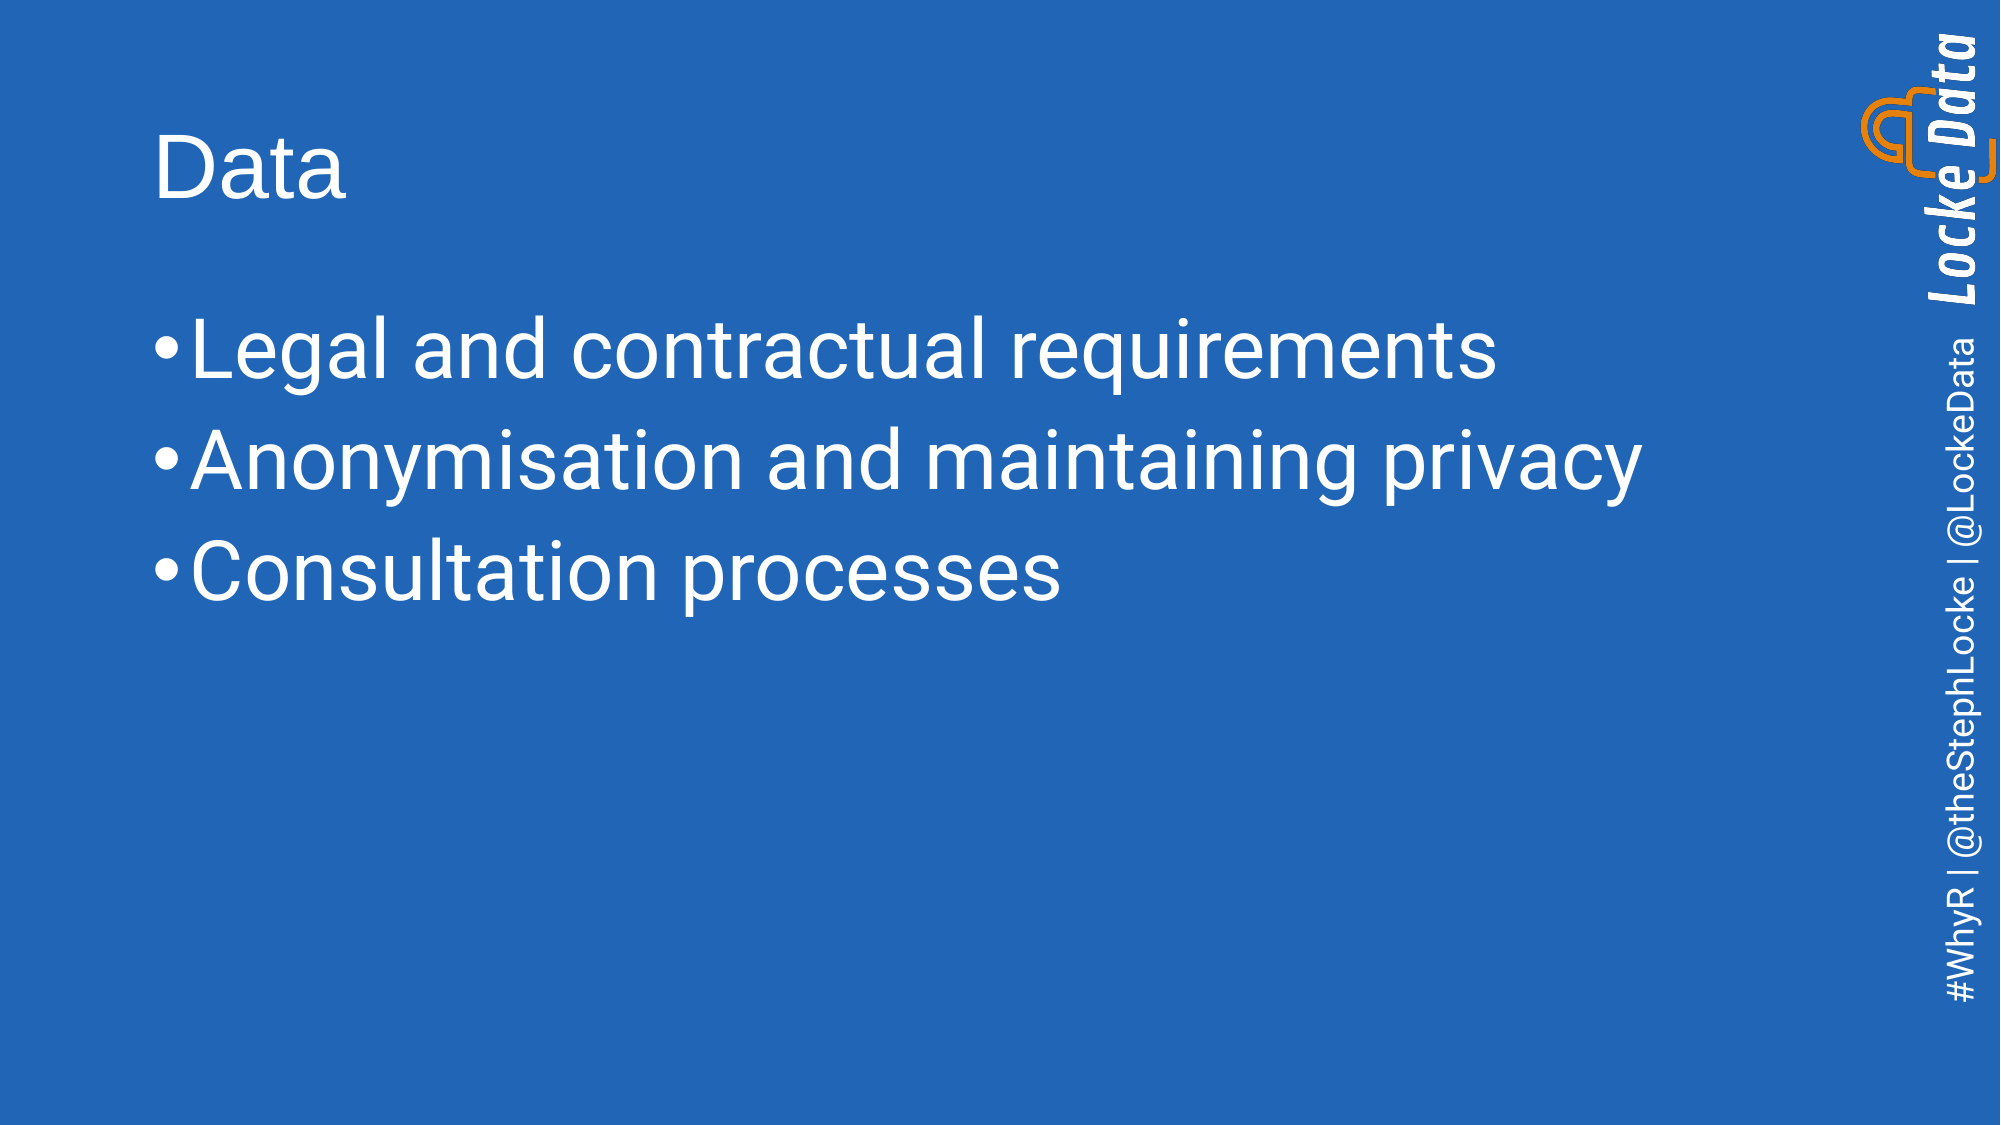

# Data
Legal and contractual requirements
Anonymisation and maintaining privacy
Consultation processes